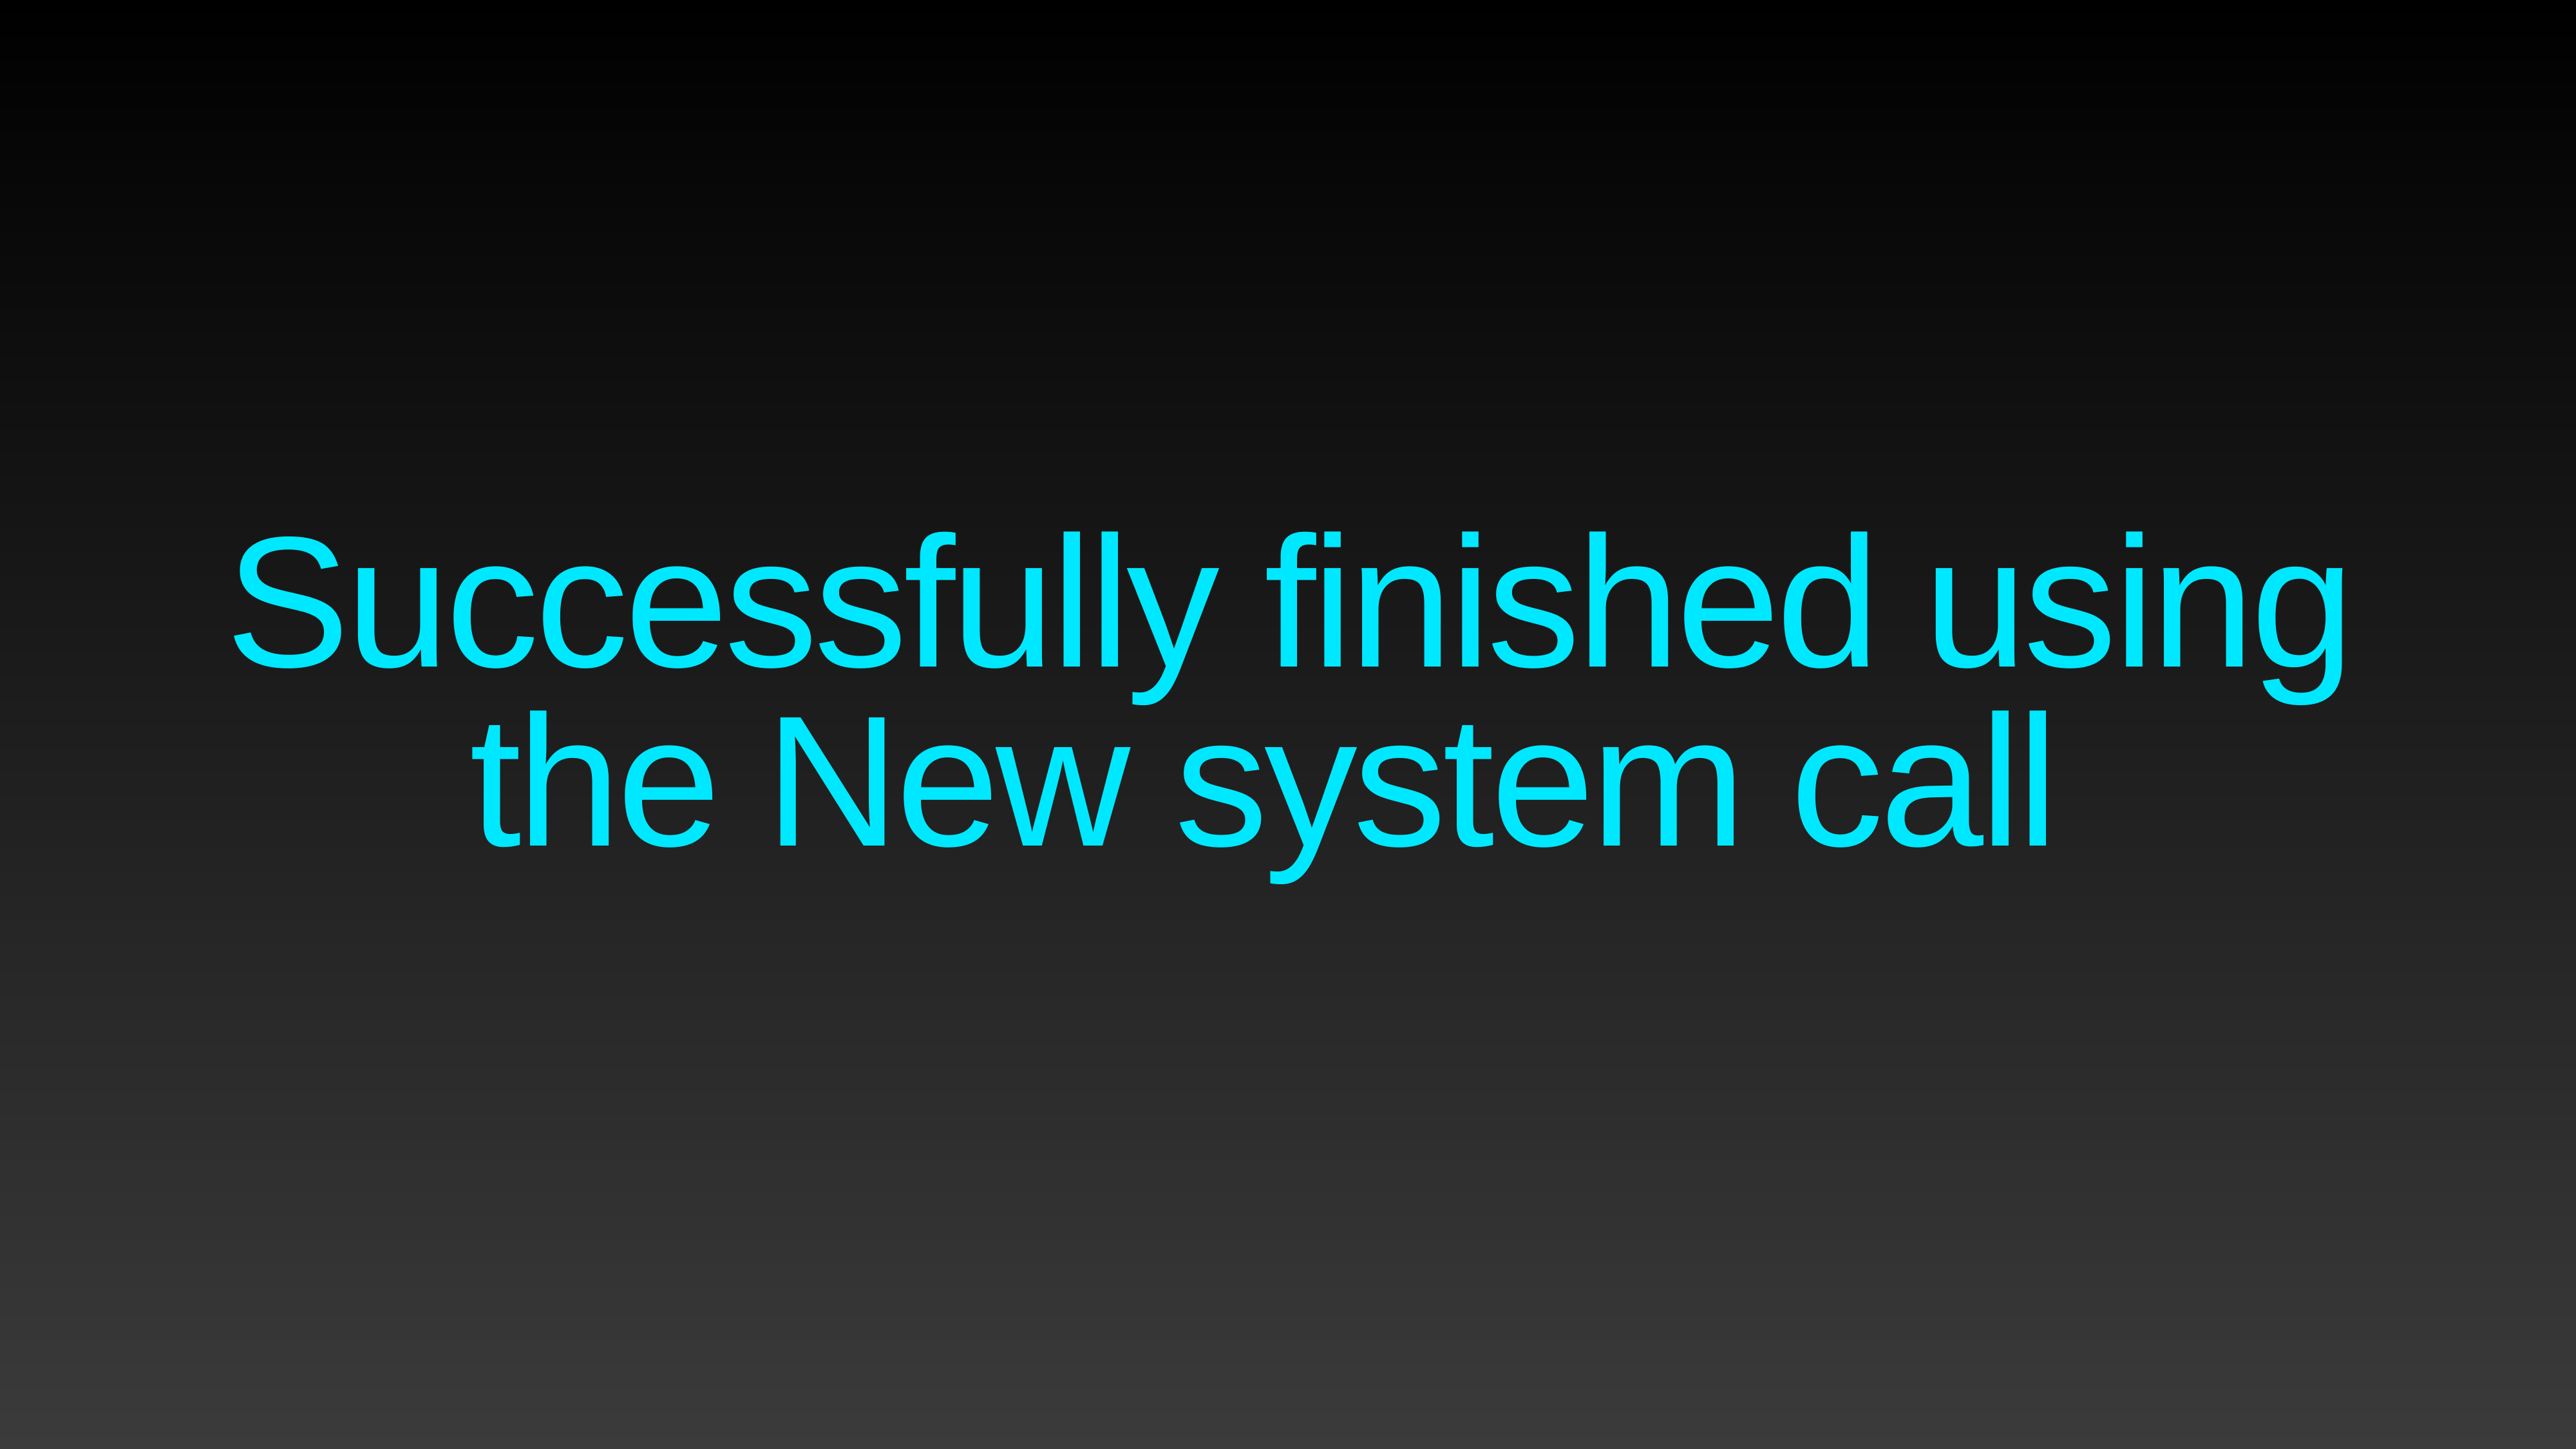

Successfully finished using the New system call